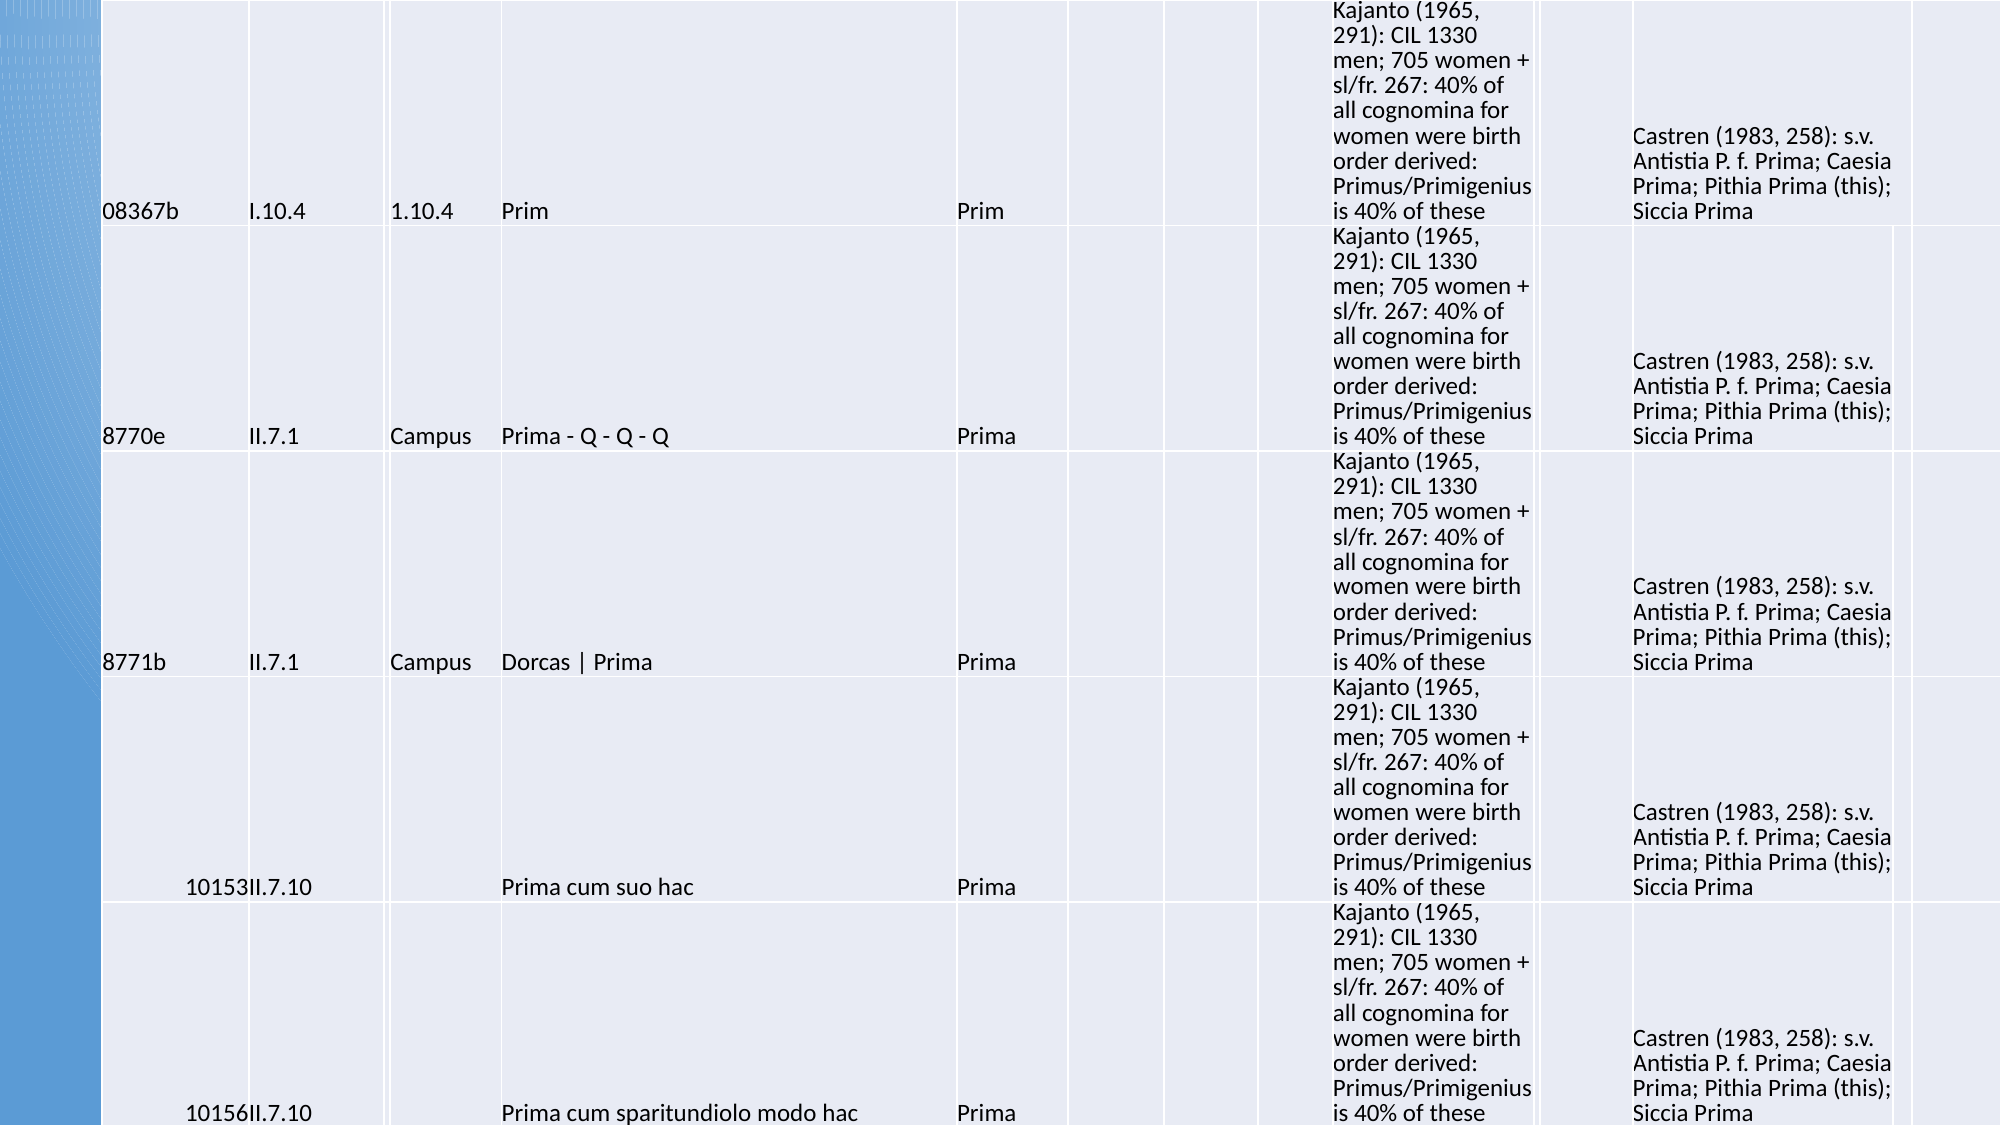

| 08367b | I.10.4 |  | 1.10.4 | Prim | Prim |  |  |  |  | Kajanto (1965, 291): CIL 1330 men; 705 women + sl/fr. 267: 40% of all cognomina for women were birth order derived: Primus/Primigenius is 40% of these |  |  | Castren (1983, 258): s.v. Antistia P. f. Prima; Caesia Prima; Pithia Prima (this); Siccia Prima |  |  |  |  |  |
| --- | --- | --- | --- | --- | --- | --- | --- | --- | --- | --- | --- | --- | --- | --- | --- | --- | --- | --- |
| 8770e | II.7.1 |  | Campus | Prima - Q - Q - Q | Prima |  |  |  |  | Kajanto (1965, 291): CIL 1330 men; 705 women + sl/fr. 267: 40% of all cognomina for women were birth order derived: Primus/Primigenius is 40% of these |  |  | Castren (1983, 258): s.v. Antistia P. f. Prima; Caesia Prima; Pithia Prima (this); Siccia Prima |  |  |  |  |  |
| 8771b | II.7.1 |  | Campus | Dorcas | Prima | Prima |  |  |  |  | Kajanto (1965, 291): CIL 1330 men; 705 women + sl/fr. 267: 40% of all cognomina for women were birth order derived: Primus/Primigenius is 40% of these |  |  | Castren (1983, 258): s.v. Antistia P. f. Prima; Caesia Prima; Pithia Prima (this); Siccia Prima |  |  |  |  |  |
| 10153 | II.7.10 |  |  | Prima cum suo hac | Prima |  |  |  |  | Kajanto (1965, 291): CIL 1330 men; 705 women + sl/fr. 267: 40% of all cognomina for women were birth order derived: Primus/Primigenius is 40% of these |  |  | Castren (1983, 258): s.v. Antistia P. f. Prima; Caesia Prima; Pithia Prima (this); Siccia Prima |  |  |  |  |  |
| 10156 | II.7.10 |  |  | Prima cum sparitundiolo modo hac | Prima |  |  |  |  | Kajanto (1965, 291): CIL 1330 men; 705 women + sl/fr. 267: 40% of all cognomina for women were birth order derived: Primus/Primigenius is 40% of these |  |  | Castren (1983, 258): s.v. Antistia P. f. Prima; Caesia Prima; Pithia Prima (this); Siccia Prima |  |  |  |  |  |
| 10157 | II.7.10 |  |  | Prima | Prima |  |  |  |  | Kajanto (1965, 291): CIL 1330 men; 705 women + sl/fr. 267: 40% of all cognomina for women were birth order derived: Primus/Primigenius is 40% of these |  |  | Castren (1983, 258): s.v. Antistia P. f. Prima; Caesia Prima; Pithia Prima (this); Siccia Prima |  |  |  |  |  |
| 8241 | I.10.2 |  |  | Prima domina (?) | Prima domina (?) |  |  |  |  | Kajanto (1965, 291): CIL 1330 men; 705 women + sl/fr. 267: 40% of all cognomina for women were birth order derived: Primus/Primigenius is 40% of these |  |  | Castren (1983, 258): s.v. Antistia P. f. Prima; Caesia Prima; Pithia Prima (this); Siccia Prima |  |  |  |  |  |
| 08367a | I.10.4 |  | 1.10.4 | Prima domina (?) | Prima domina (?) |  |  |  |  | Kajanto (1965, 291): CIL 1330 men; 705 women + sl/fr. 267: 40% of all cognomina for women were birth order derived: Primus/Primigenius is 40% of these |  |  | Castren (1983, 258): s.v. Antistia P. f. Prima; Caesia Prima; Pithia Prima (this); Siccia Prima |  |  |  |  |  |
| 8364 | I.10.4 |  | 1.10.4 | Secundus |Primae suae ubique isse salute(m) | Rogo domina ut me ames | Prima sua |  |  |  |  | Kajanto (1965, 291): CIL 1330 men; 705 women + sl/fr. 267: 40% of all cognomina for women were birth order derived: Primus/Primigenius is 40% of these |  |  | Castren (1983, 258): s.v. Antistia P. f. Prima; Caesia Prima; Pithia Prima (this); Siccia Prima |  |  |  |  |  |
| 8365 | I.10.4 |  | 1.10.4 | Secundus |Primae suae | secund | Prima sua |  |  |  |  | Kajanto (1965, 291): CIL 1330 men; 705 women + sl/fr. 267: 40% of all cognomina for women were birth order derived: Primus/Primigenius is 40% of these |  |  | Castren (1983, 258): s.v. Antistia P. f. Prima; Caesia Prima; Pithia Prima (this); Siccia Prima |  |  |  |  |  |
| 8175 | I.7.19 |  |  | Primigen . . | Va(le) Salute(m) | Primigen . . . |  |  | Primigenia |  | Kajanto (1965, 76 chart): 40% of all cognomina for women were birth order derived; Primus / Primigenius is 40% of those); 5403 free women in empire; 832 sl/fr women); abs. number is 335 + sl/fr. 91 |  |  |  |  |  |  |  |  |
| 08373b | I.10.4 |  | 1.10.4 | Apolinar | Primigeniae | Plu(rimum salutem) | Primigenia |  |  | Primigenia |  | Kajanto (1965, 76 chart): 40% of all cognomina for women were birth order derived; Primus / Primigenius is 40% of those); 5403 free women in empire; 832 sl/fr women); abs. number is 335 + sl/fr. 91 |  |  | Castren (1983, 258): s.v. Cornelia Primigenia; Iulia Primigenia; Sutoria Primigenia |  |  |  |  |  |
| 8769c | II.7.1 |  | Campus | Pittacius | cum | Primigenia | hic. Prima, seq- | uere. Volu-| mnius | Primigenia |  |  |  |  |  |  |  | Castren (1983, 258): s.v. Cornelia Primigenia; Iulia Primigenia; Sutoria Primigenia |  |  |  |  |  |
| 8988 | IX.14.b |  | Regio III. Ins. Obelli Firmi. "non adhuc numerata" | PrMigenia | Primigenia |  |  |  |  |  |  |  | Castren (1983, 258): s.v. Cornelia Primigenia; Iulia Primigenia; Sutoria Primigenia |  |  |  |  |  |
| 9136 | IX.13.5 |  | Regio IX. Ins. XIII.5 | SS II X I Primigenia | Multa | . . . . | Primigenia | Multa |  |  |  |  | Kajanto (1965, 76 chart): 40% of all cognomina for women were birth order derived; Primus / Primigenius is 40% of those); 5403 free women in empire; 832 sl/fr women); abs. number is 335 + sl/fr. 91 |  |  | Castren (1983, 258): s.v. Cornelia Primigenia; Iulia Primigenia; Sutoria Primigenia |  |  |  |  |  |
| 8770a | II.7.1 |  | Campus | Primigenia cum Prima | Primigenia cum Prima |  |  |  |  | Kajanto (1965, 76 chart): 40% of all cognomina for women were birth order derived; Primus / Primigenius is 40% of those); 5403 free women in empire; 832 sl/fr women); abs. number is 335 + sl/fr. 91 |  |  | Castren (1983, 258): s.v. Cornelia Primigenia; Iulia Primigenia; Sutoria Primigenia |  |  |  |  |  |
| 10241 | Sepulcrum 23 |  | Sepulcrum 23 | Primigeniae | Nucerinae Sal(utem) | Vellem essem gemma (h)ORA(m?) non amplius ma | ut tibi signanti oscula missa darem | Primigenia Nucerina |  |  |  |  | Kajanto (1965, 76 chart): 40% of all cognomina for women were birth order derived; Primus / Primigenius is 40% of those); 5403 free women in empire; 832 sl/fr women); abs. number is 335 + sl/fr. 91 |  |  | Castren (1983, 258): s.v. Cornelia Primigenia; Iulia Primigenia; Sutoria Primigenia |  |  |  |  |  |
| 8360 | I.10.4 |  | 1.10.4 | Primilla Val(e) | Primilla Val(e) |  |  | Primilla |  | Kajanto (1965, 291): CIL 129 + 17 sl/fr (78 out of 149 total in Rome) |  |  |  |  |  |  |  |  |